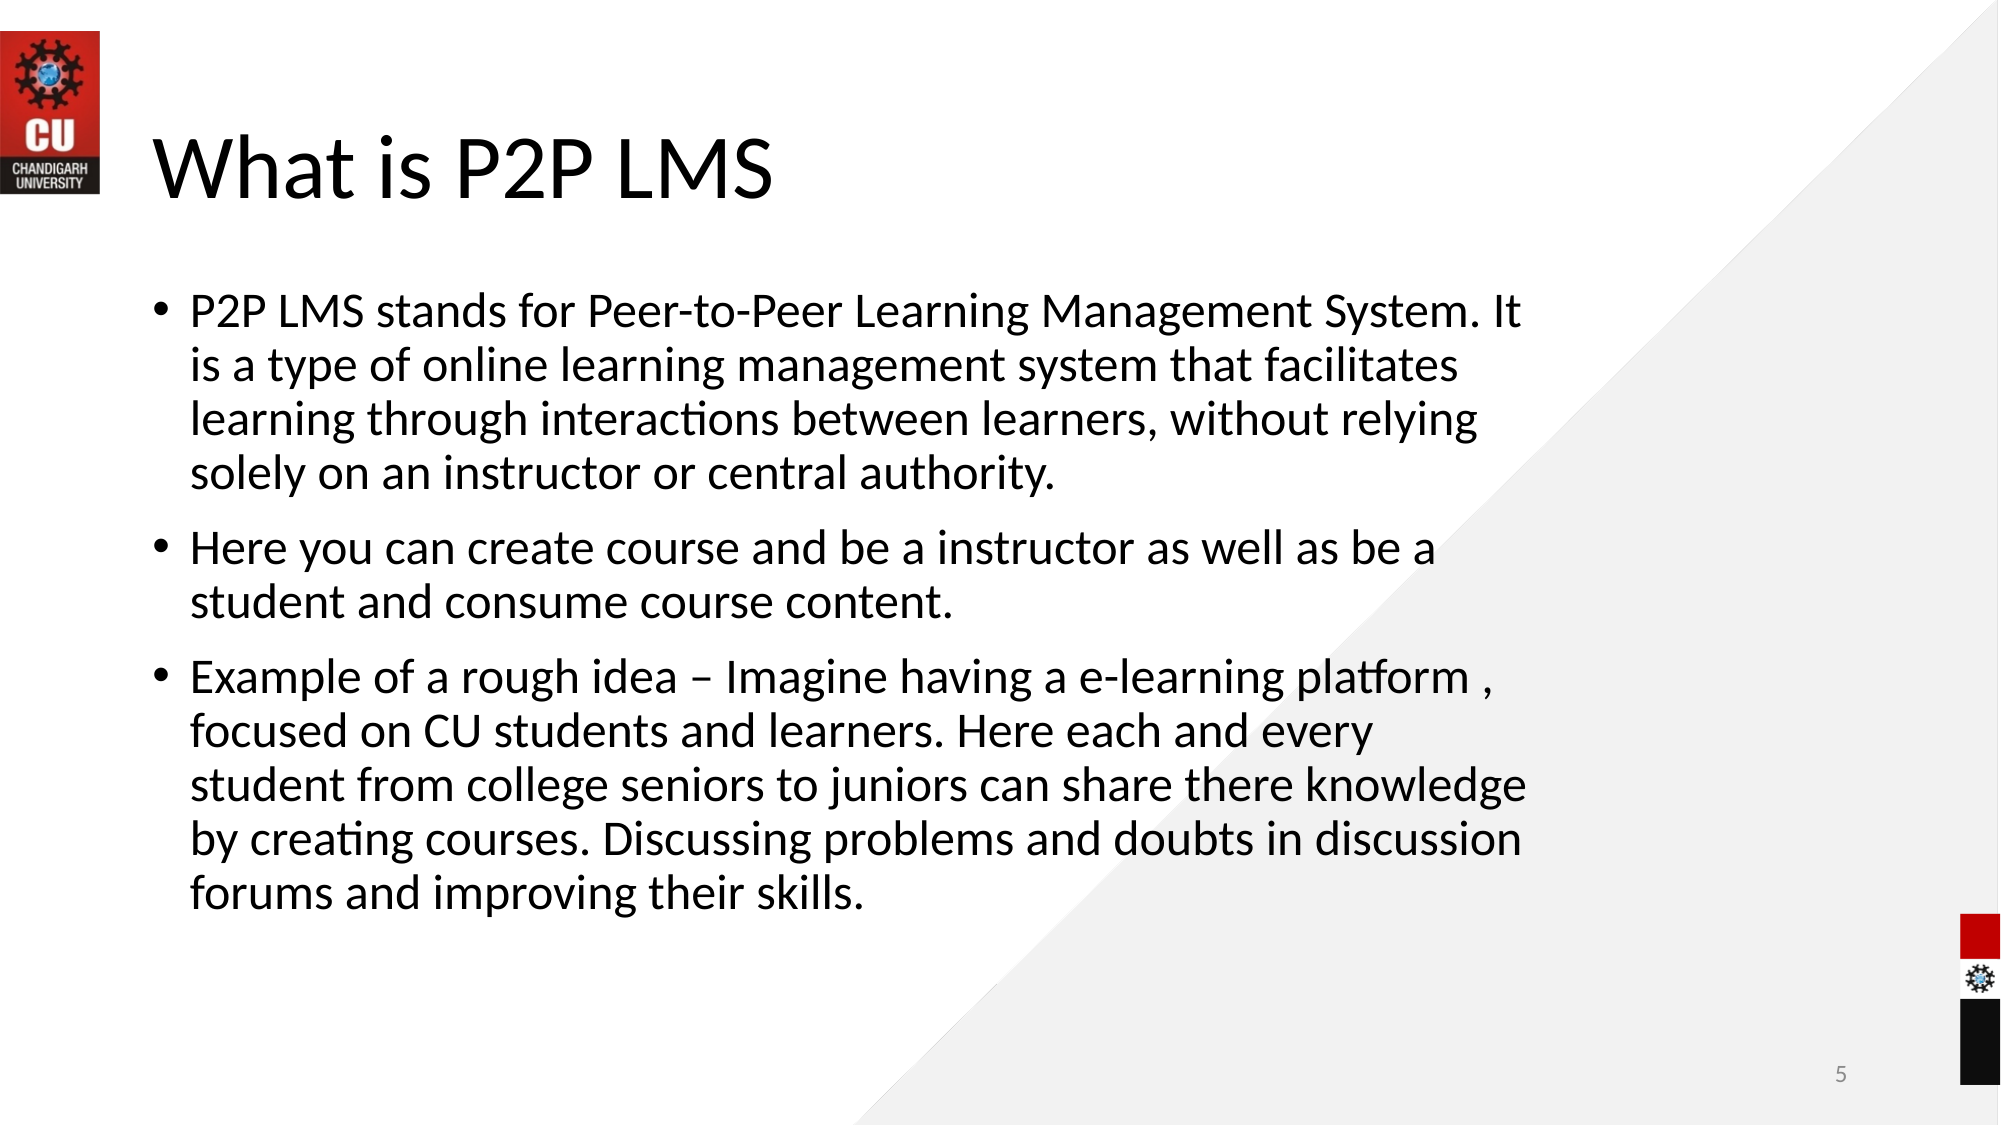

# What is P2P LMS
P2P LMS stands for Peer-to-Peer Learning Management System. It is a type of online learning management system that facilitates learning through interactions between learners, without relying solely on an instructor or central authority.
Here you can create course and be a instructor as well as be a student and consume course content.
Example of a rough idea – Imagine having a e-learning platform , focused on CU students and learners. Here each and every student from college seniors to juniors can share there knowledge by creating courses. Discussing problems and doubts in discussion forums and improving their skills.

5